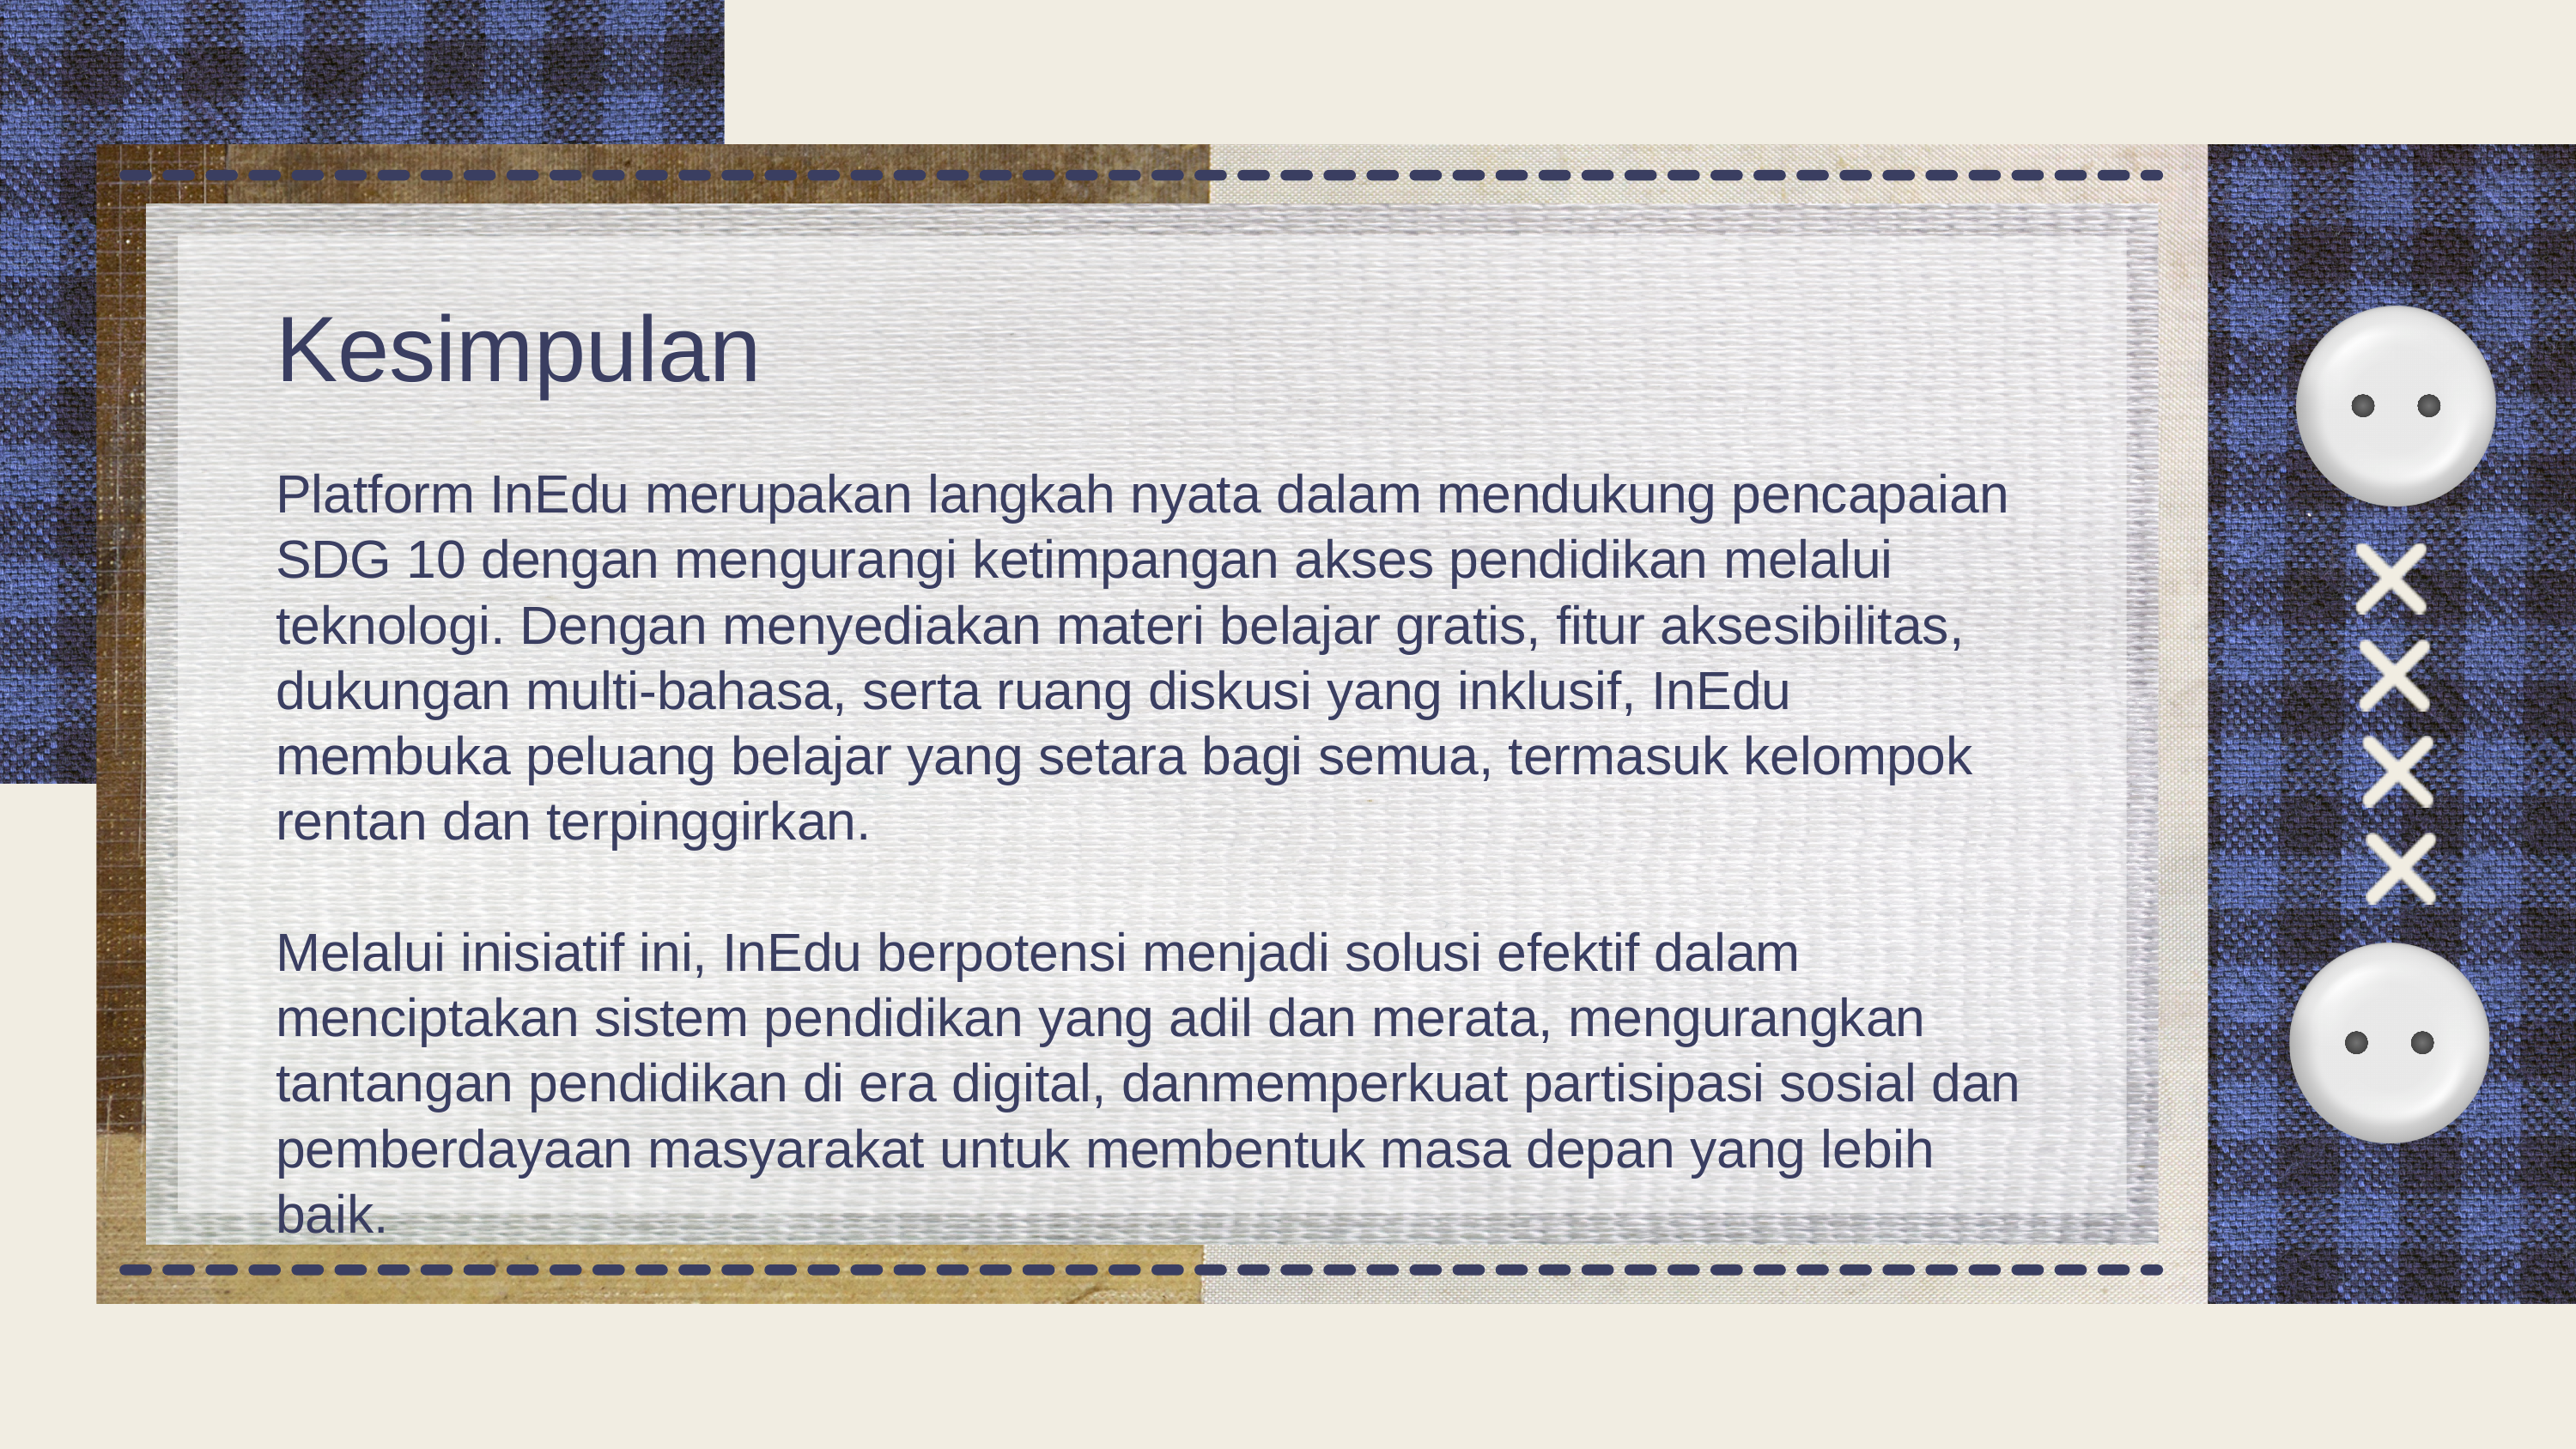

Kesimpulan

Platform InEdu merupakan langkah nyata dalam mendukung pencapaian SDG 10 dengan mengurangi ketimpangan akses pendidikan melalui teknologi. Dengan menyediakan materi belajar gratis, fitur aksesibilitas, dukungan multi-bahasa, serta ruang diskusi yang inklusif, InEdu membuka peluang belajar yang setara bagi semua, termasuk kelompok rentan dan terpinggirkan.

Melalui inisiatif ini, InEdu berpotensi menjadi solusi efektif dalam menciptakan sistem pendidikan yang adil dan merata, mengurangkan tantangan pendidikan di era digital, danmemperkuat partisipasi sosial dan pemberdayaan masyarakat untuk membentuk masa depan yang lebih baik.